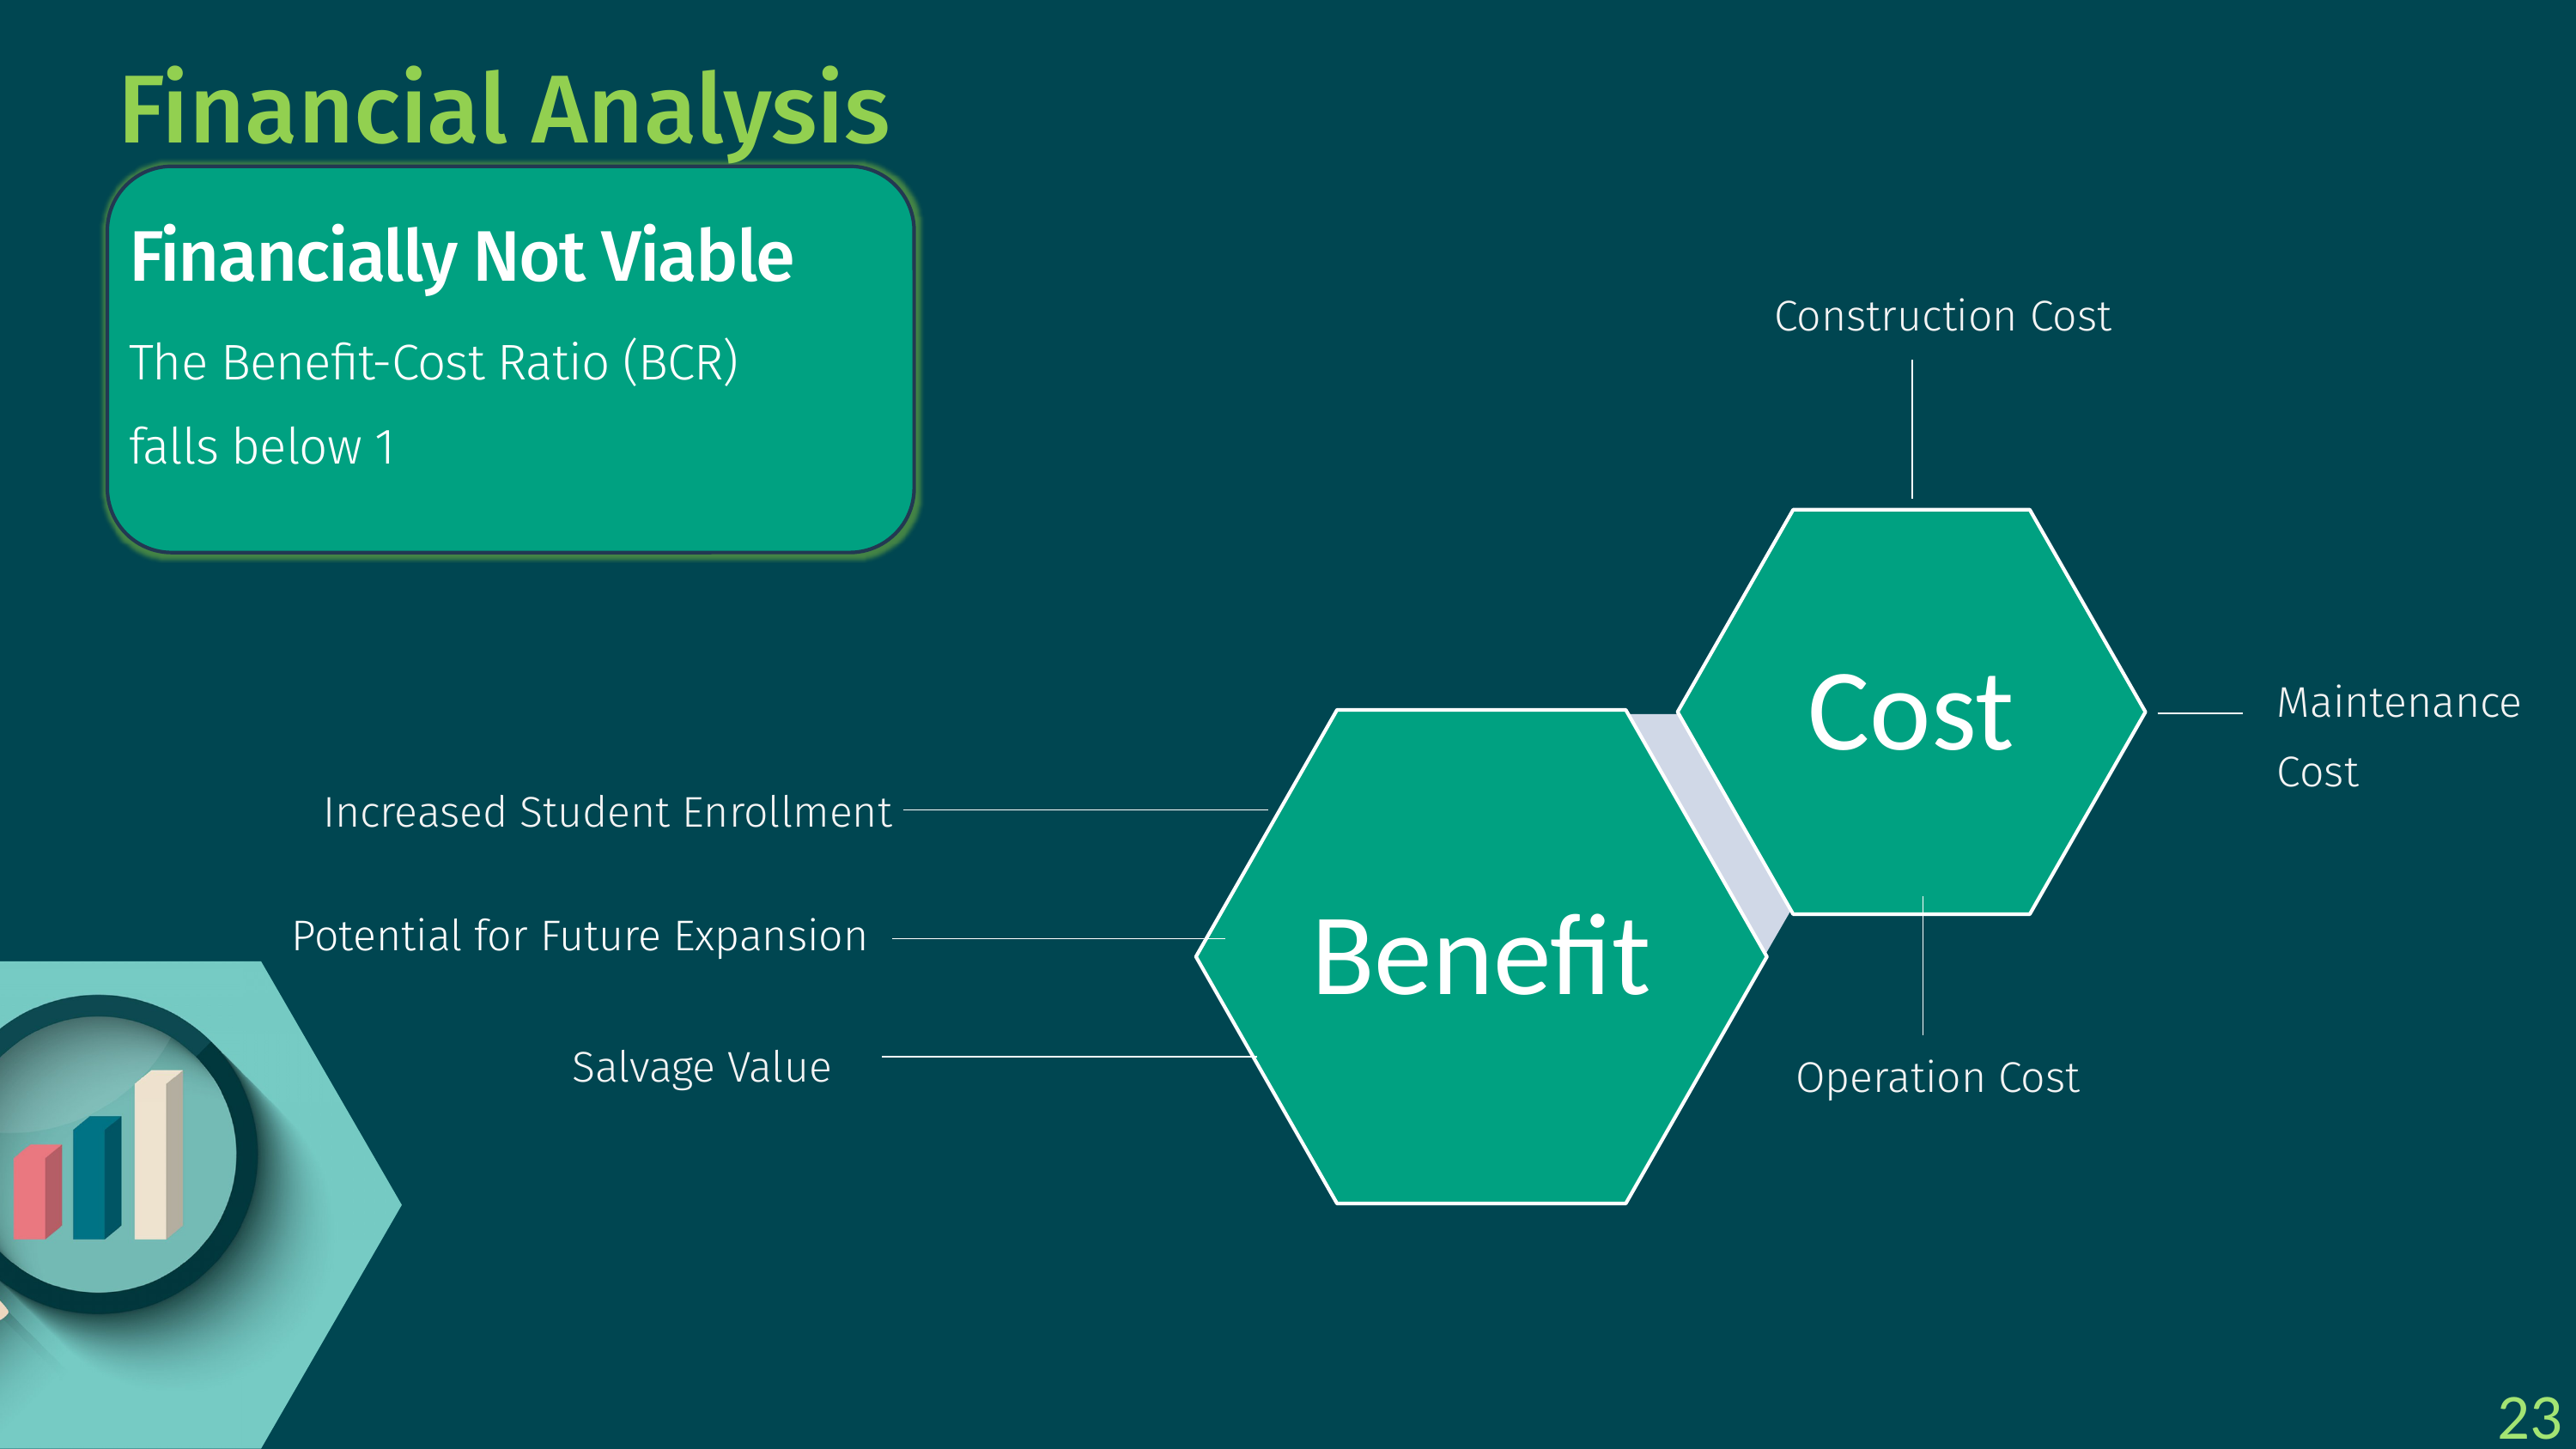

Financial Analysis

Financially Not Viable

Construction Cost
The Benefit-Cost Ratio (BCR)
falls below 1
Benefit
Cost
Maintenance
Cost
Increased Student Enrollment
Potential for Future Expansion

Salvage Value
Operation Cost

23